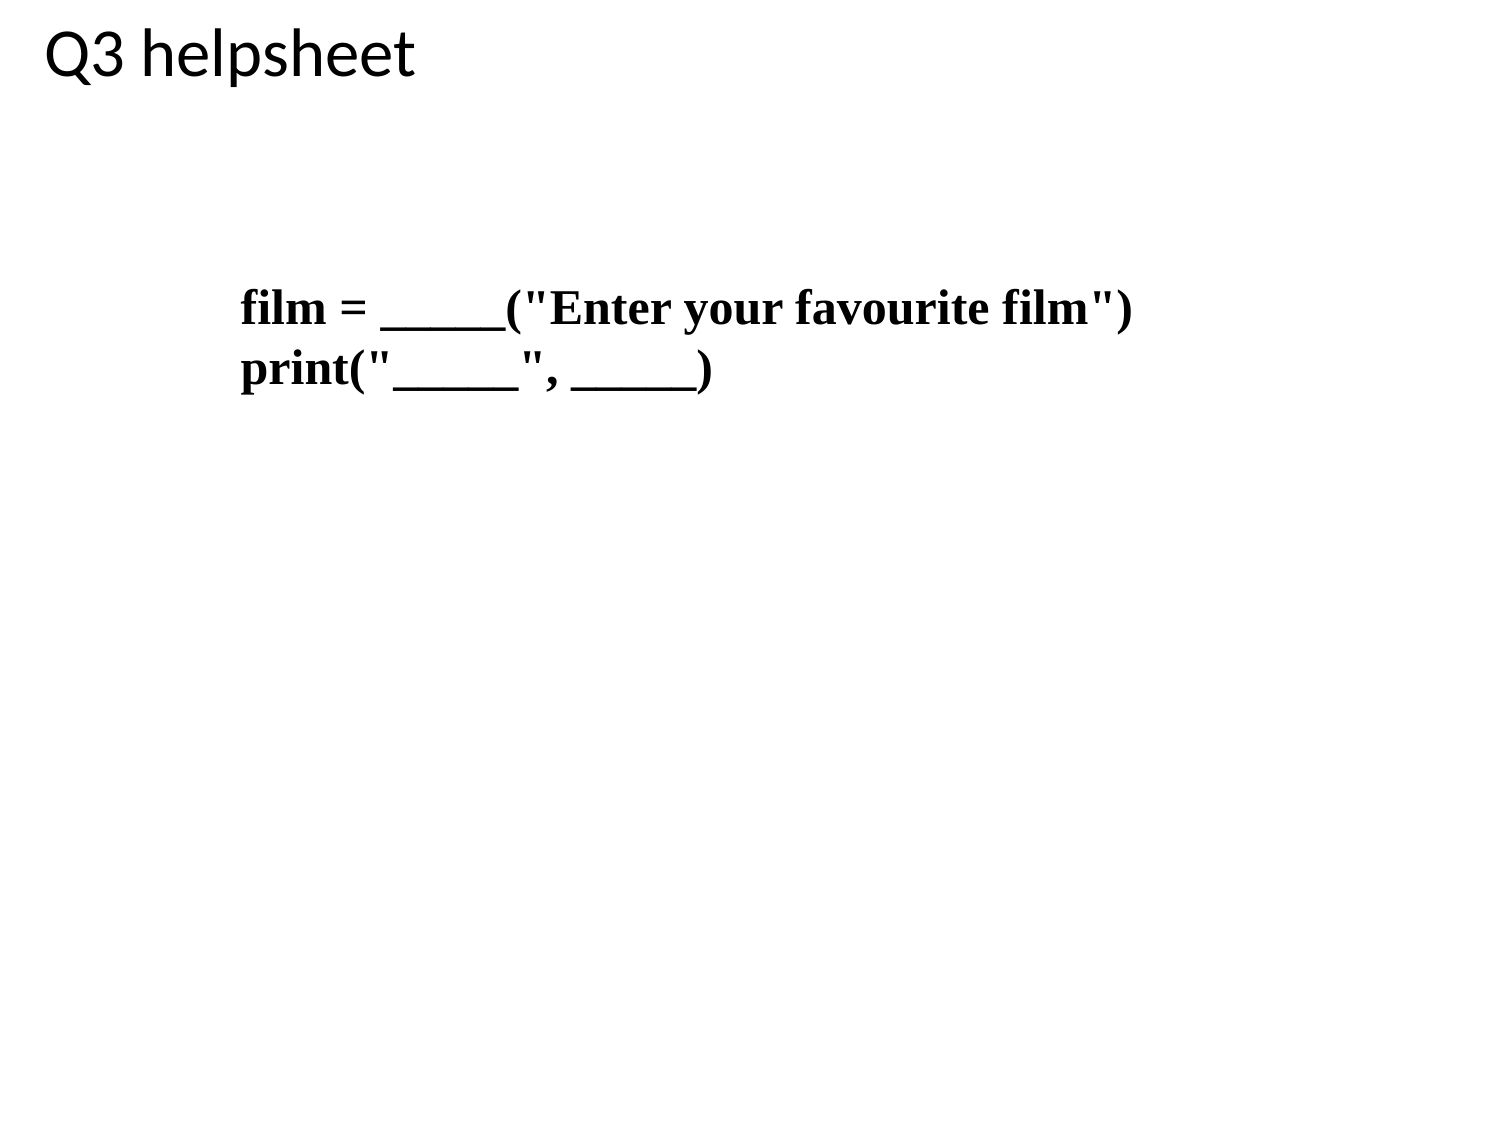

# Q3 helpsheet

film = _____("Enter your favourite film")
print("_____", _____)